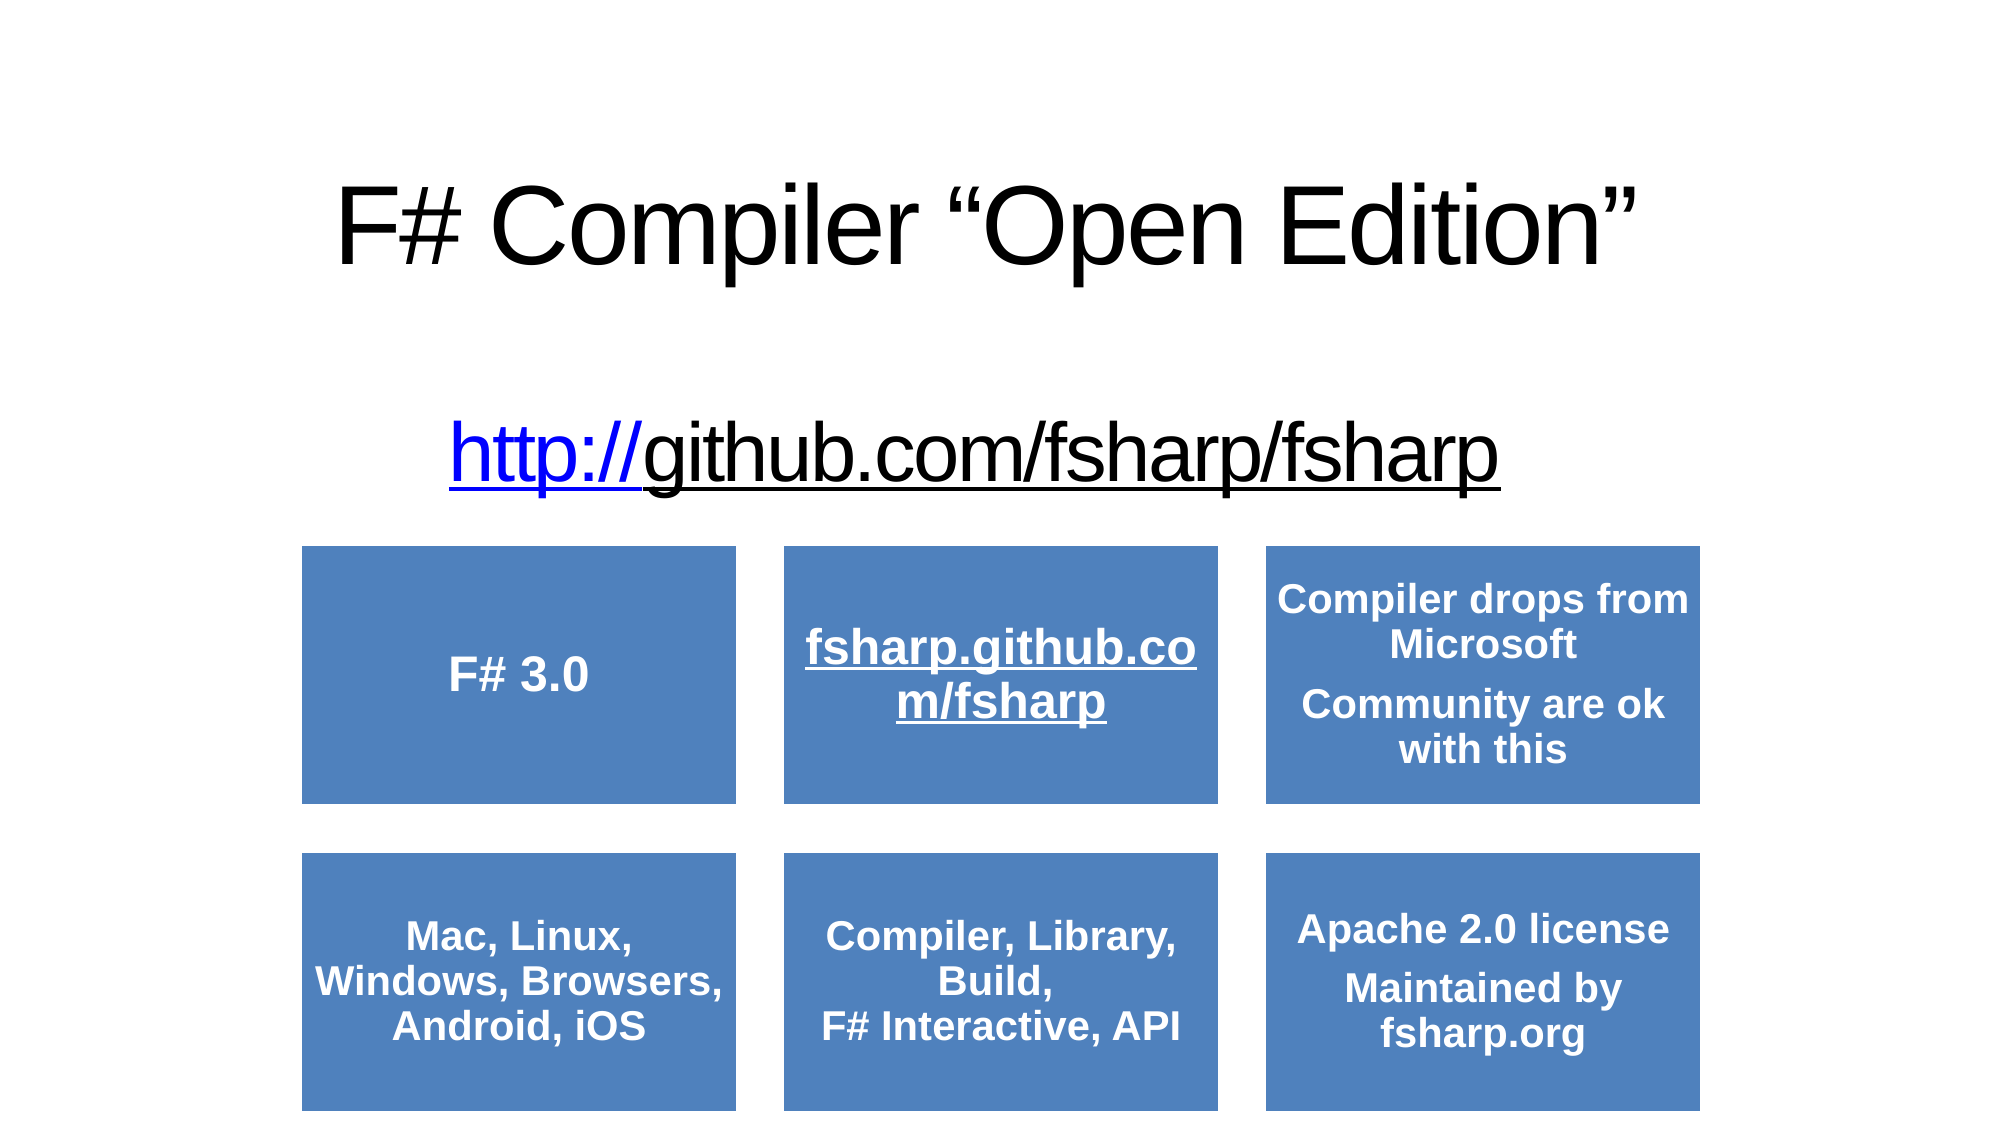

# F# Compiler “Open Edition” http://github.com/fsharp/fsharp
F# 3.0
fsharp.github.com/fsharp
Compiler drops from Microsoft
Community are ok with this
Mac, Linux, Windows, Browsers, Android, iOS
Compiler, Library, Build,
F# Interactive, API
Apache 2.0 license
Maintained by fsharp.org